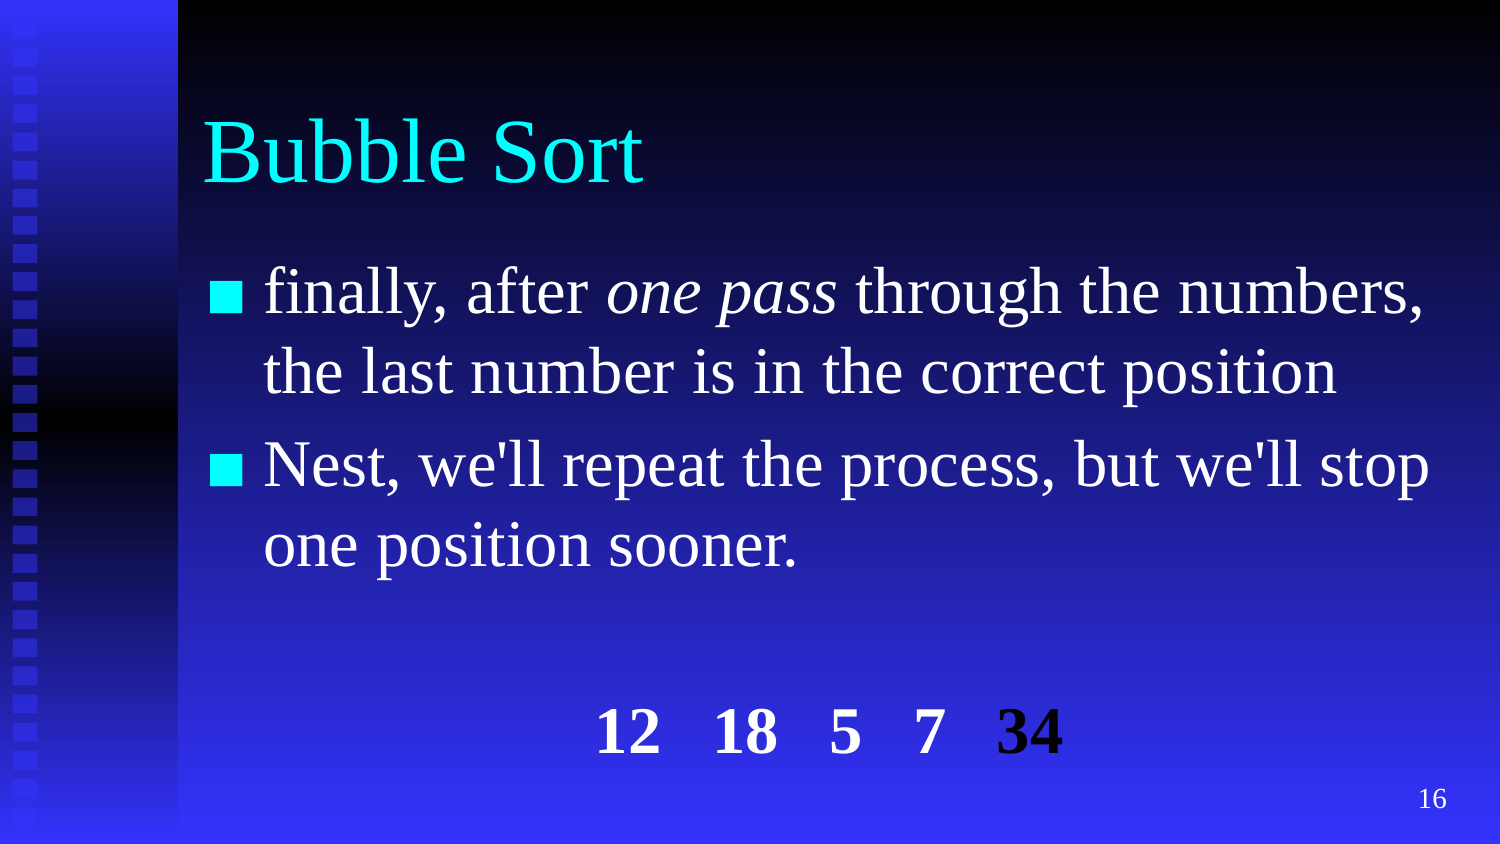

# Bubble Sort
finally, after one pass through the numbers, the last number is in the correct position
Nest, we'll repeat the process, but we'll stop one position sooner.

12   18   5   7   34

16